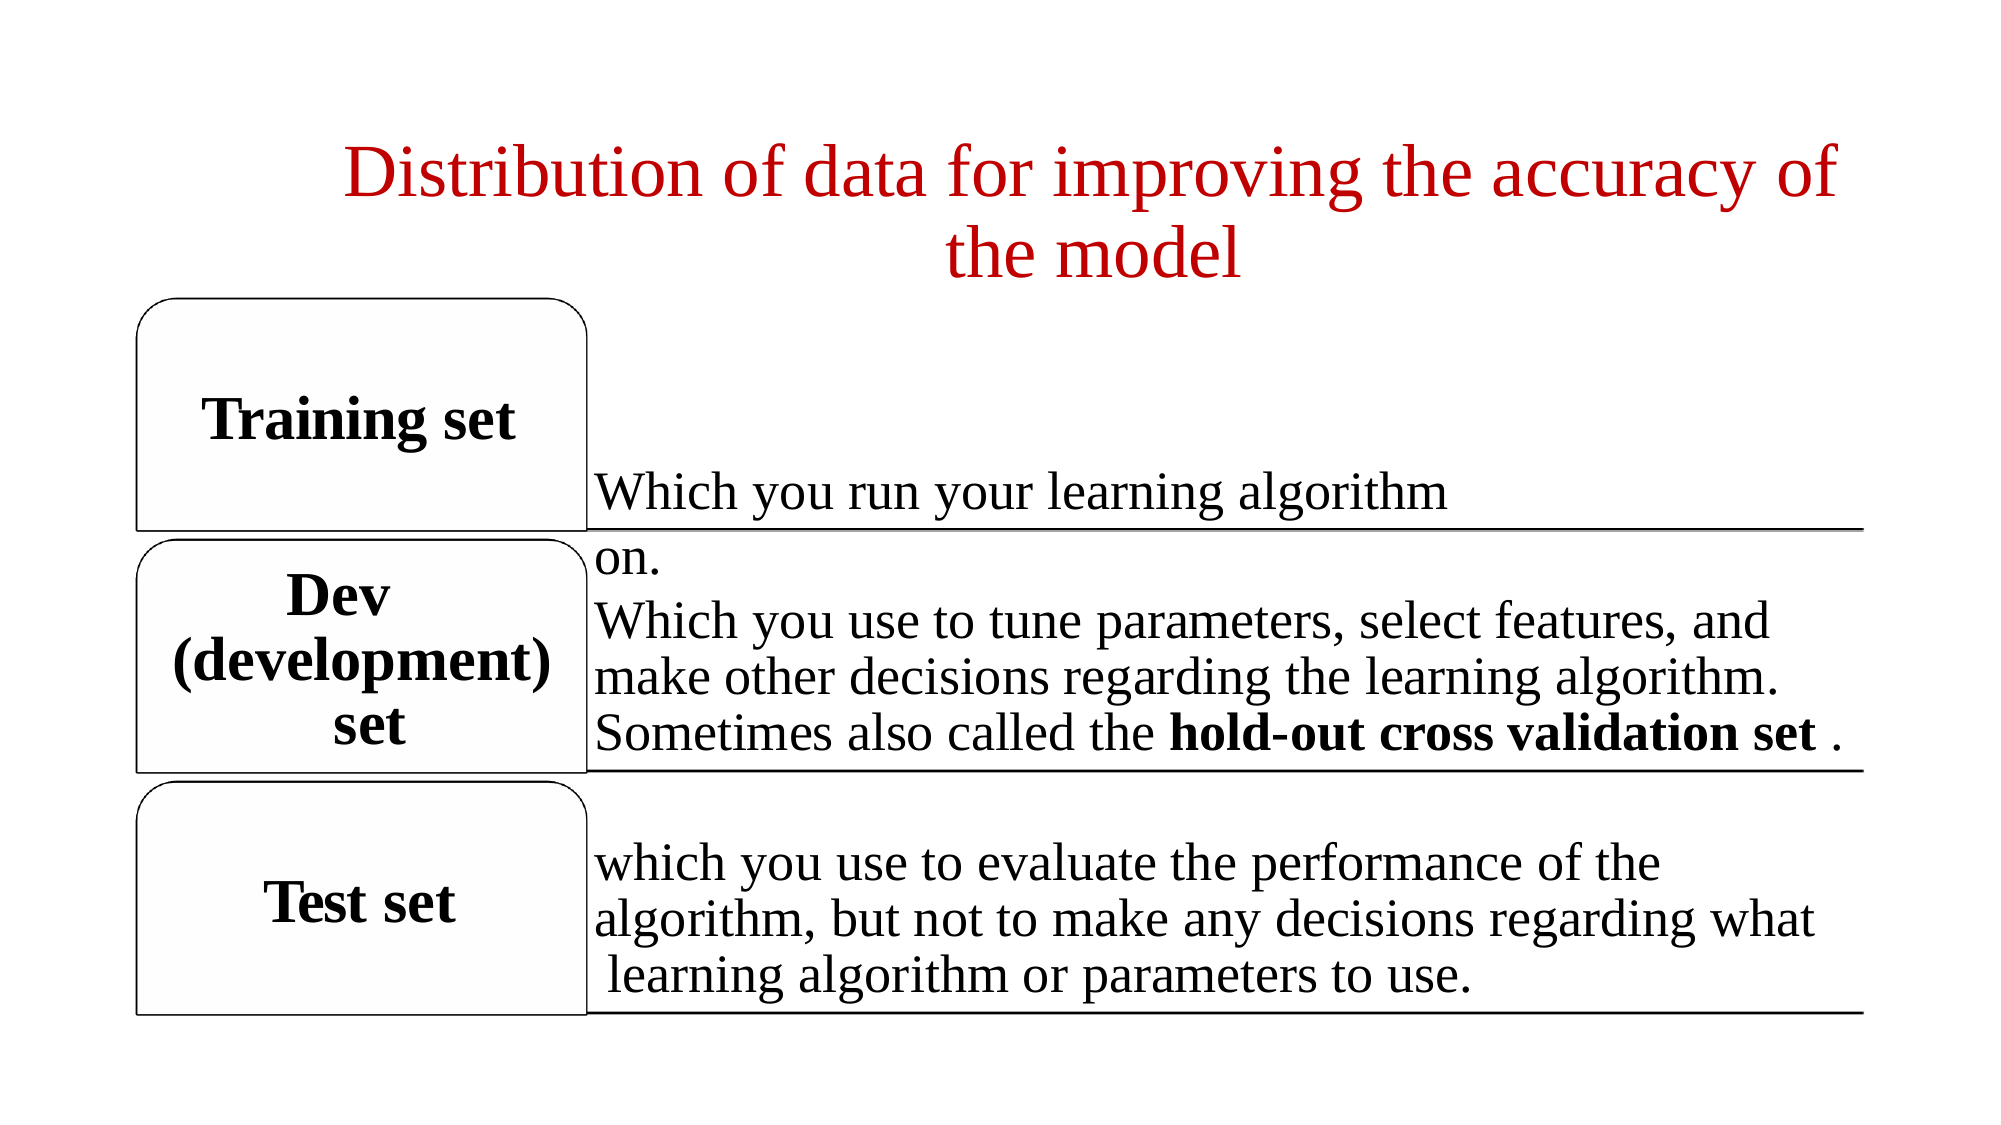

# Distribution of data for improving the accuracy of  the model

Training set
Which you run your learning algorithm on.

Dev    (development)  set
Which you use to tune parameters, select features, and  make other decisions regarding the learning algorithm.  Sometimes also called the hold-out cross validation set .

which you use to evaluate the performance of the  algorithm, but not to make any decisions regarding what  learning algorithm or parameters to use.
Test set